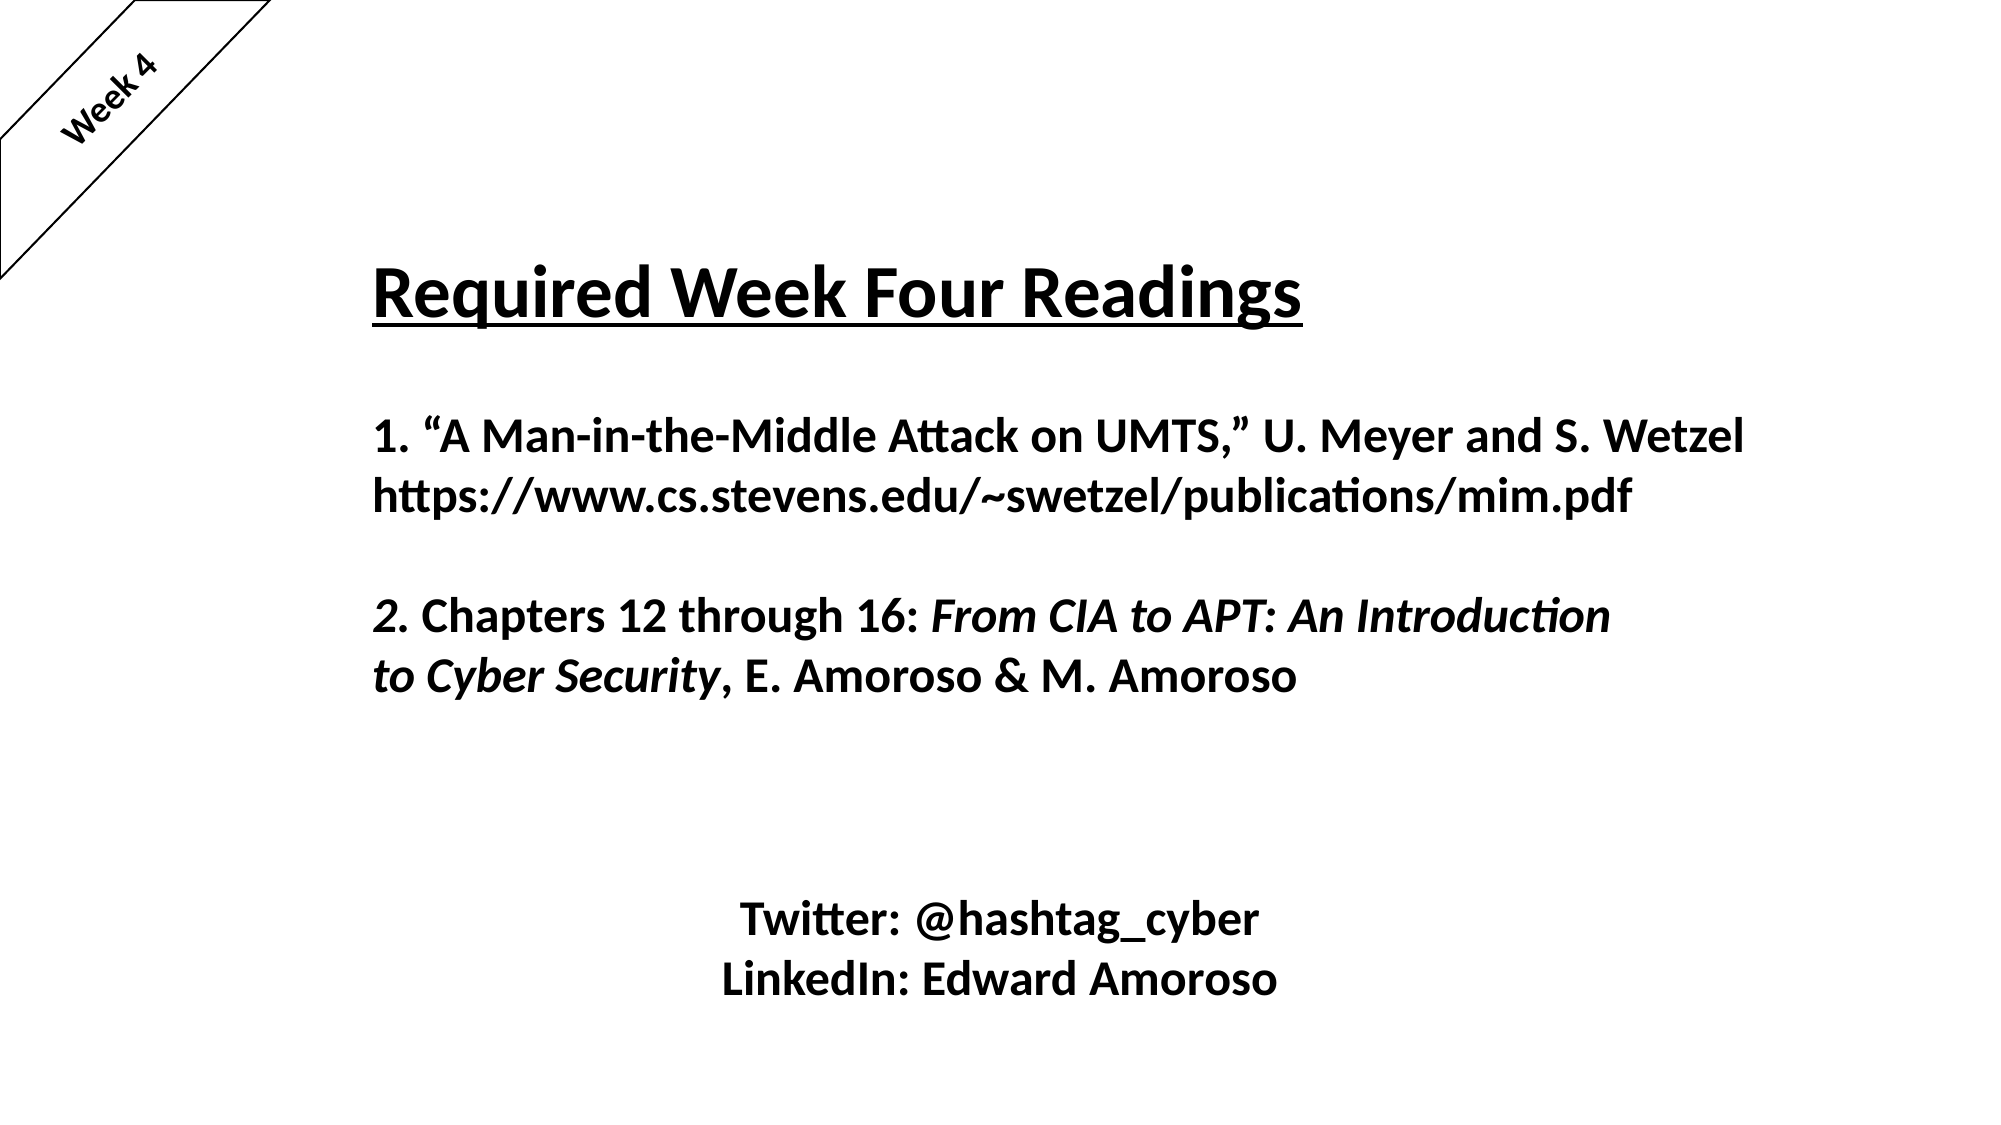

Week 4
Required Week Four Readings

1. “A Man-in-the-Middle Attack on UMTS,” U. Meyer and S. Wetzel
https://www.cs.stevens.edu/~swetzel/publications/mim.pdf

2. Chapters 12 through 16: From CIA to APT: An Introduction
to Cyber Security, E. Amoroso & M. Amoroso

Twitter: @hashtag_cyber
LinkedIn: Edward Amoroso